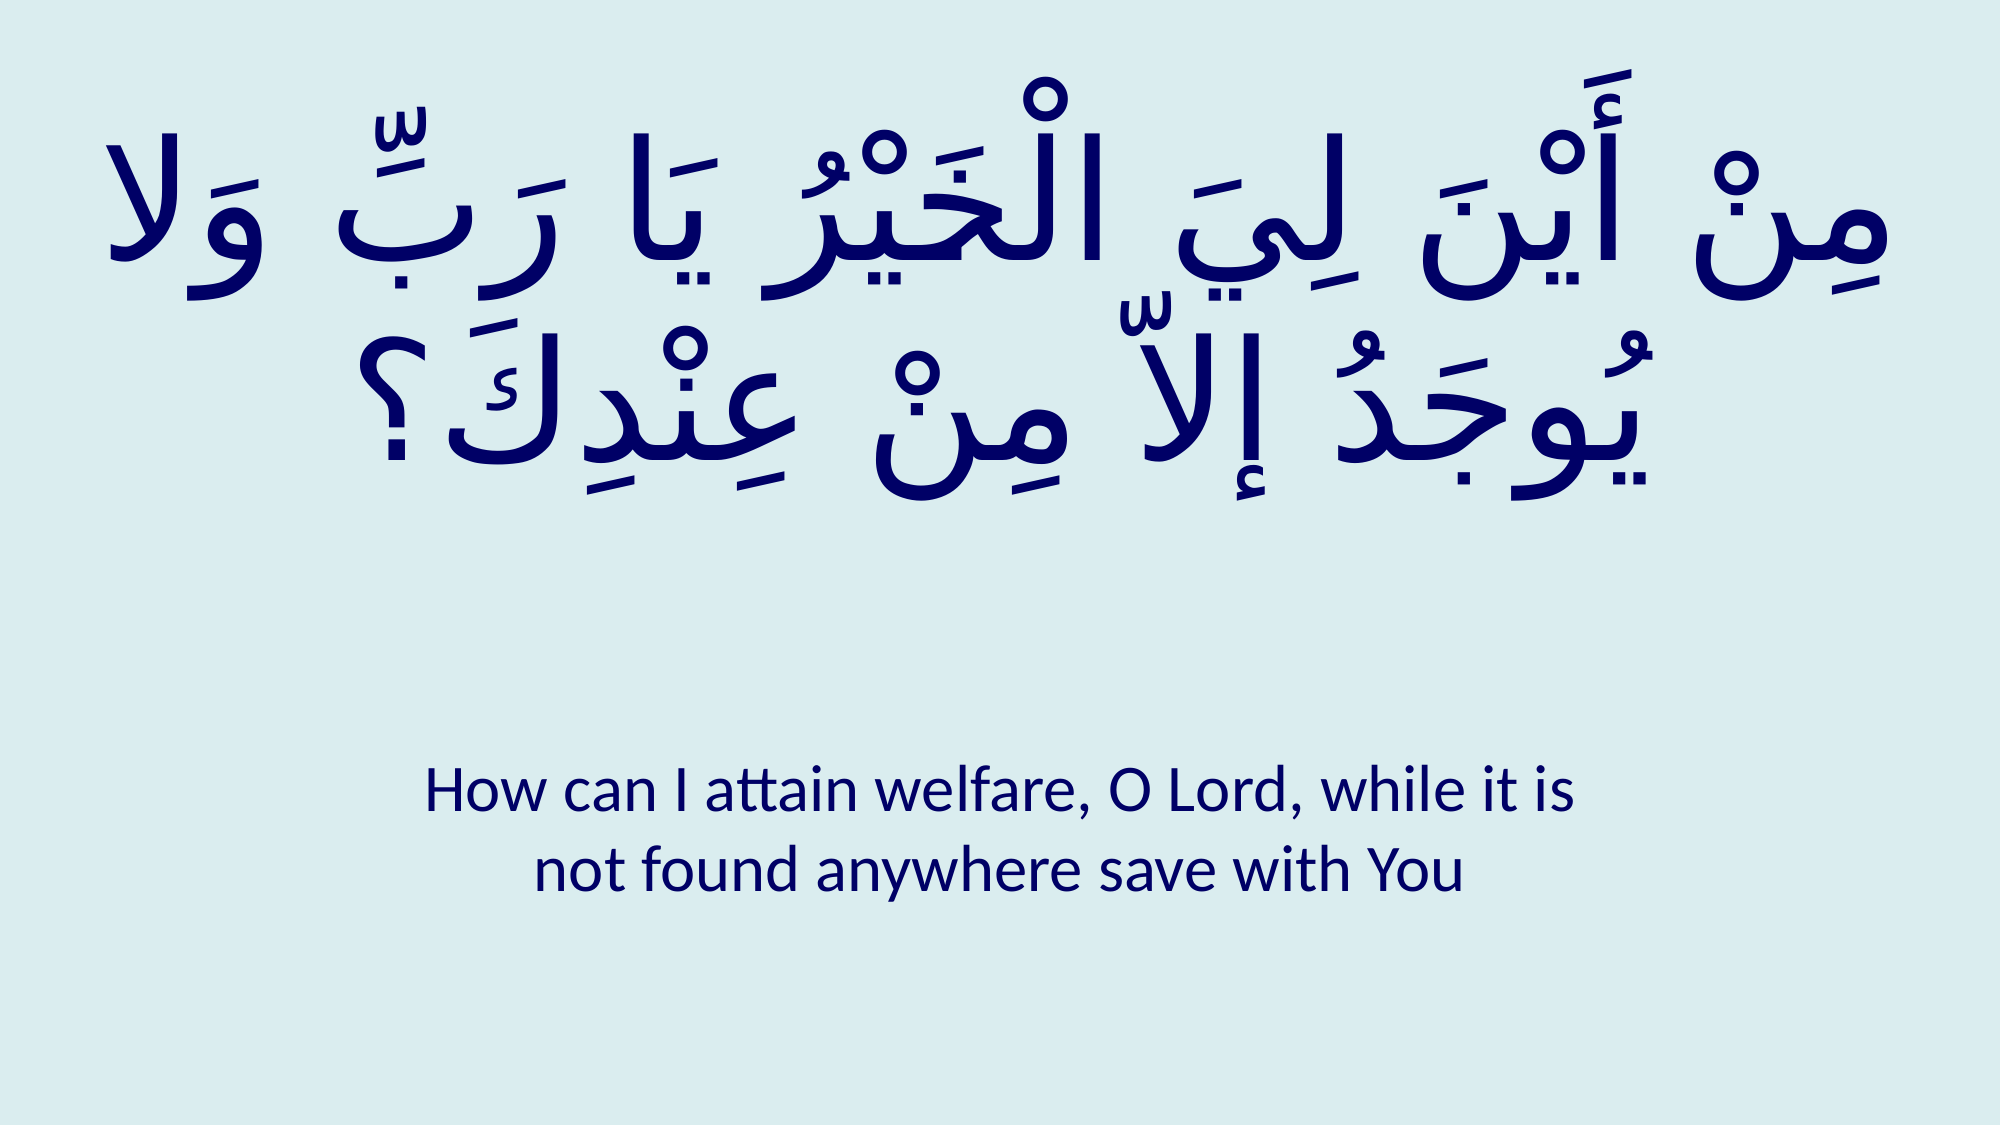

# مِنْ أَيْنَ لِيَ الْخَيْرُ يَا رَبِّ وَلا يُوجَدُ إلاّ مِنْ عِنْدِكَ؟
How can I attain welfare, O Lord, while it is not found anywhere save with You